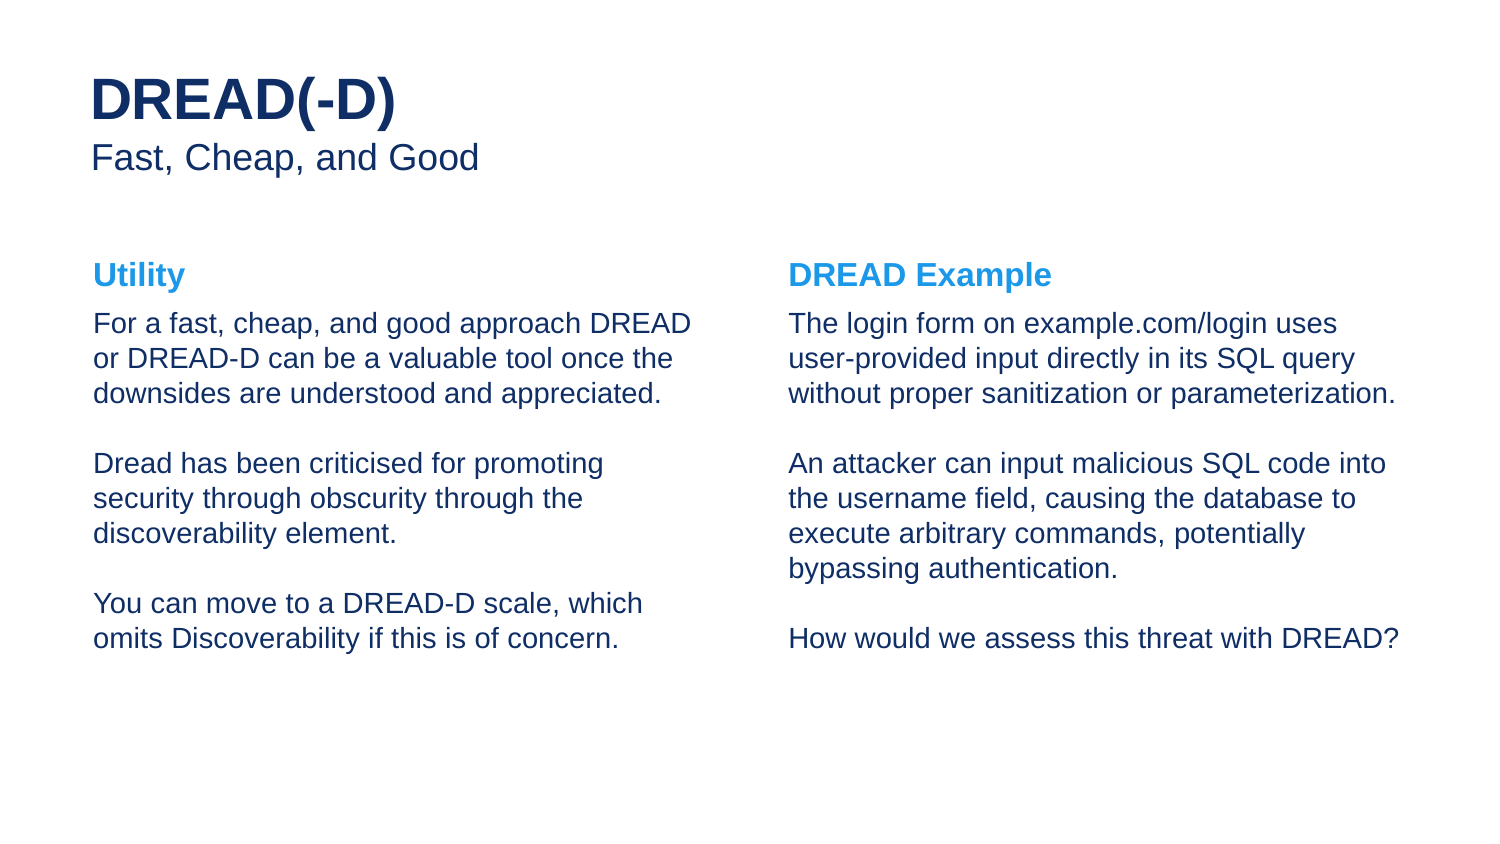

# DREAD(-D)
Fast, Cheap, and Good
Utility
DREAD Example
For a fast, cheap, and good approach DREAD or DREAD-D can be a valuable tool once the downsides are understood and appreciated.

Dread has been criticised for promoting security through obscurity through the discoverability element.

You can move to a DREAD-D scale, which omits Discoverability if this is of concern.
The login form on example.com/login uses user-provided input directly in its SQL query without proper sanitization or parameterization.

An attacker can input malicious SQL code into the username field, causing the database to execute arbitrary commands, potentially bypassing authentication.

How would we assess this threat with DREAD?